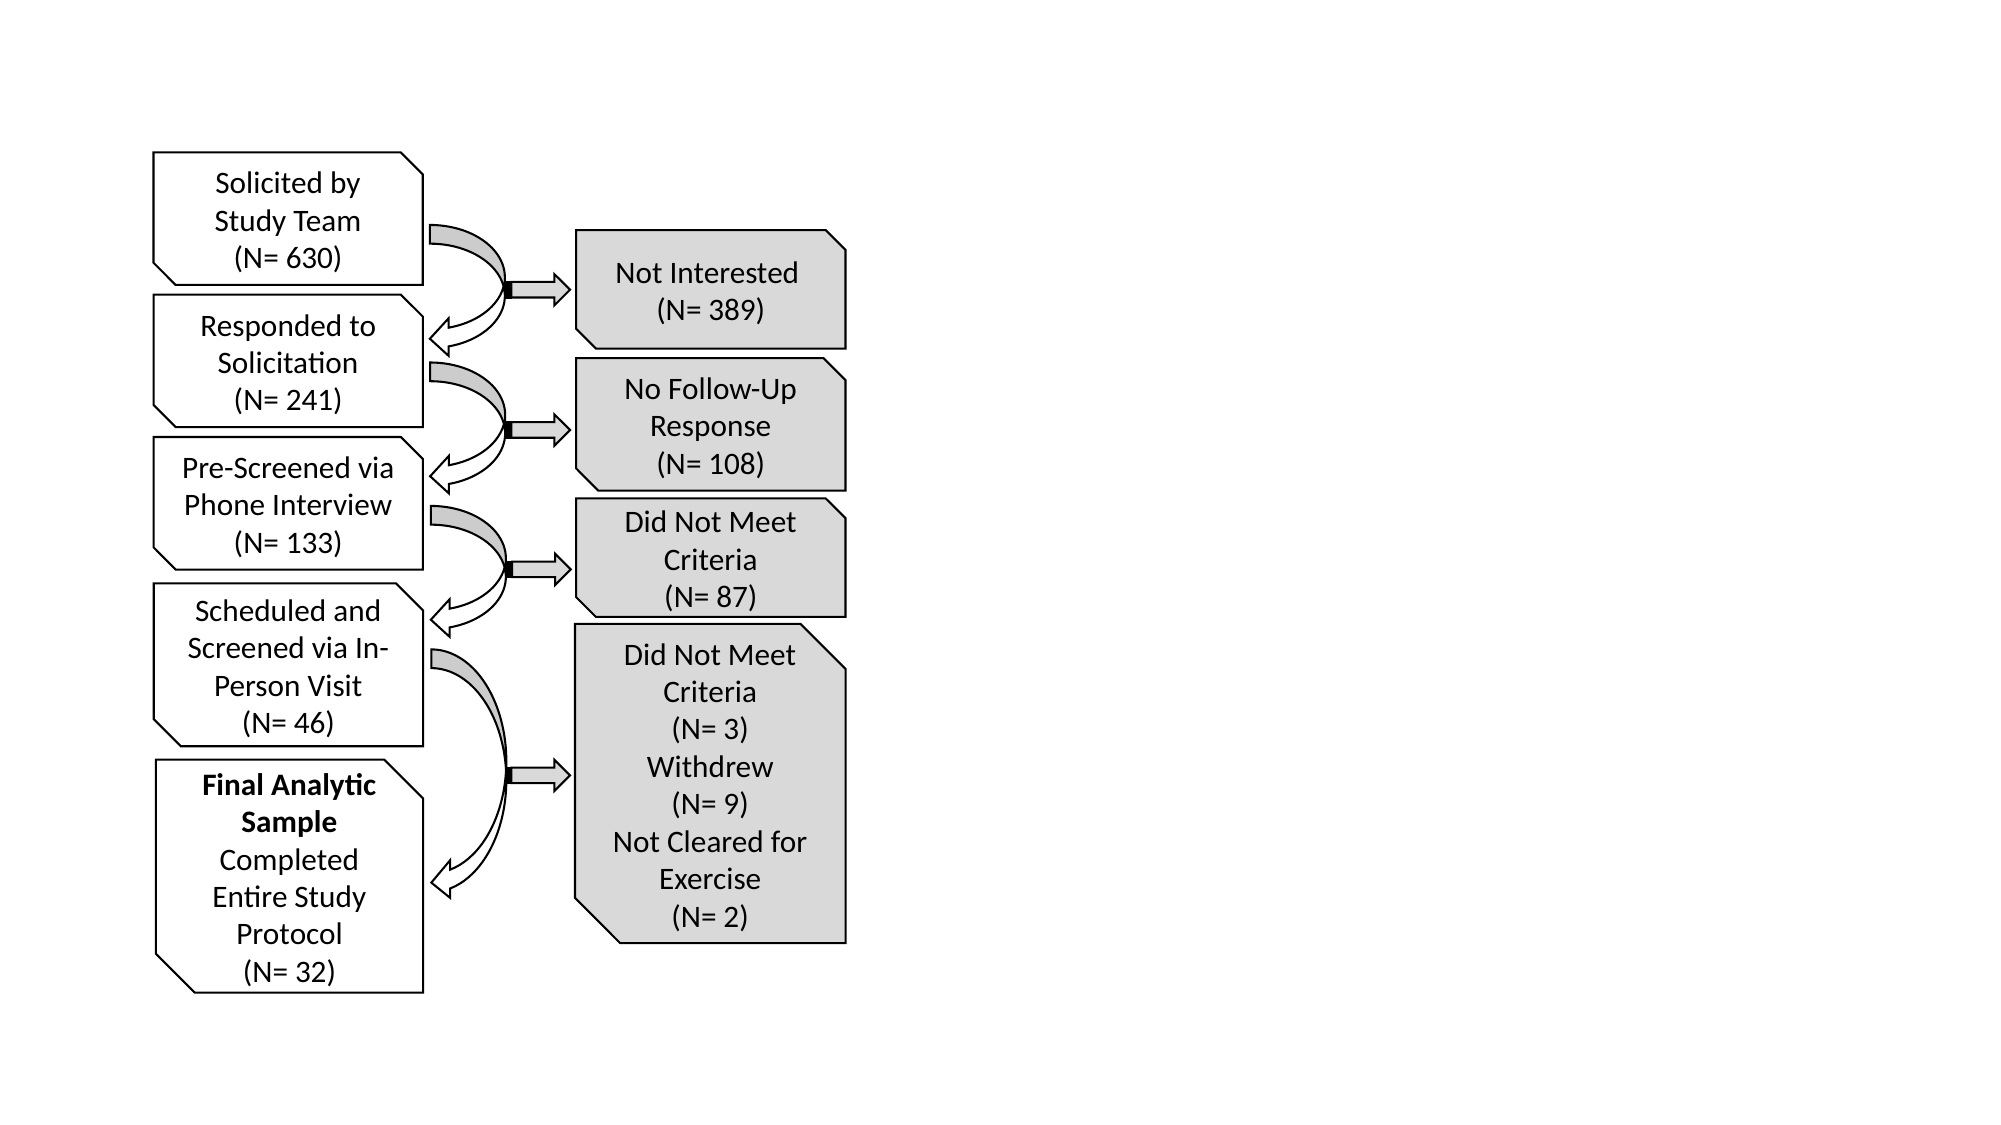

Solicited by Study Team
(N= 630)

Not Interested
(N= 389)

Responded to Solicitation
(N= 241)
No Follow-Up Response
(N= 108)

Pre-Screened via Phone Interview
(N= 133)
Did Not Meet Criteria
(N= 87)

Scheduled and Screened via In-Person Visit
(N= 46)
Did Not Meet Criteria
(N= 3)
Withdrew
(N= 9)
Not Cleared for Exercise
(N= 2)

Final Analytic Sample
Completed Entire Study Protocol
(N= 32)